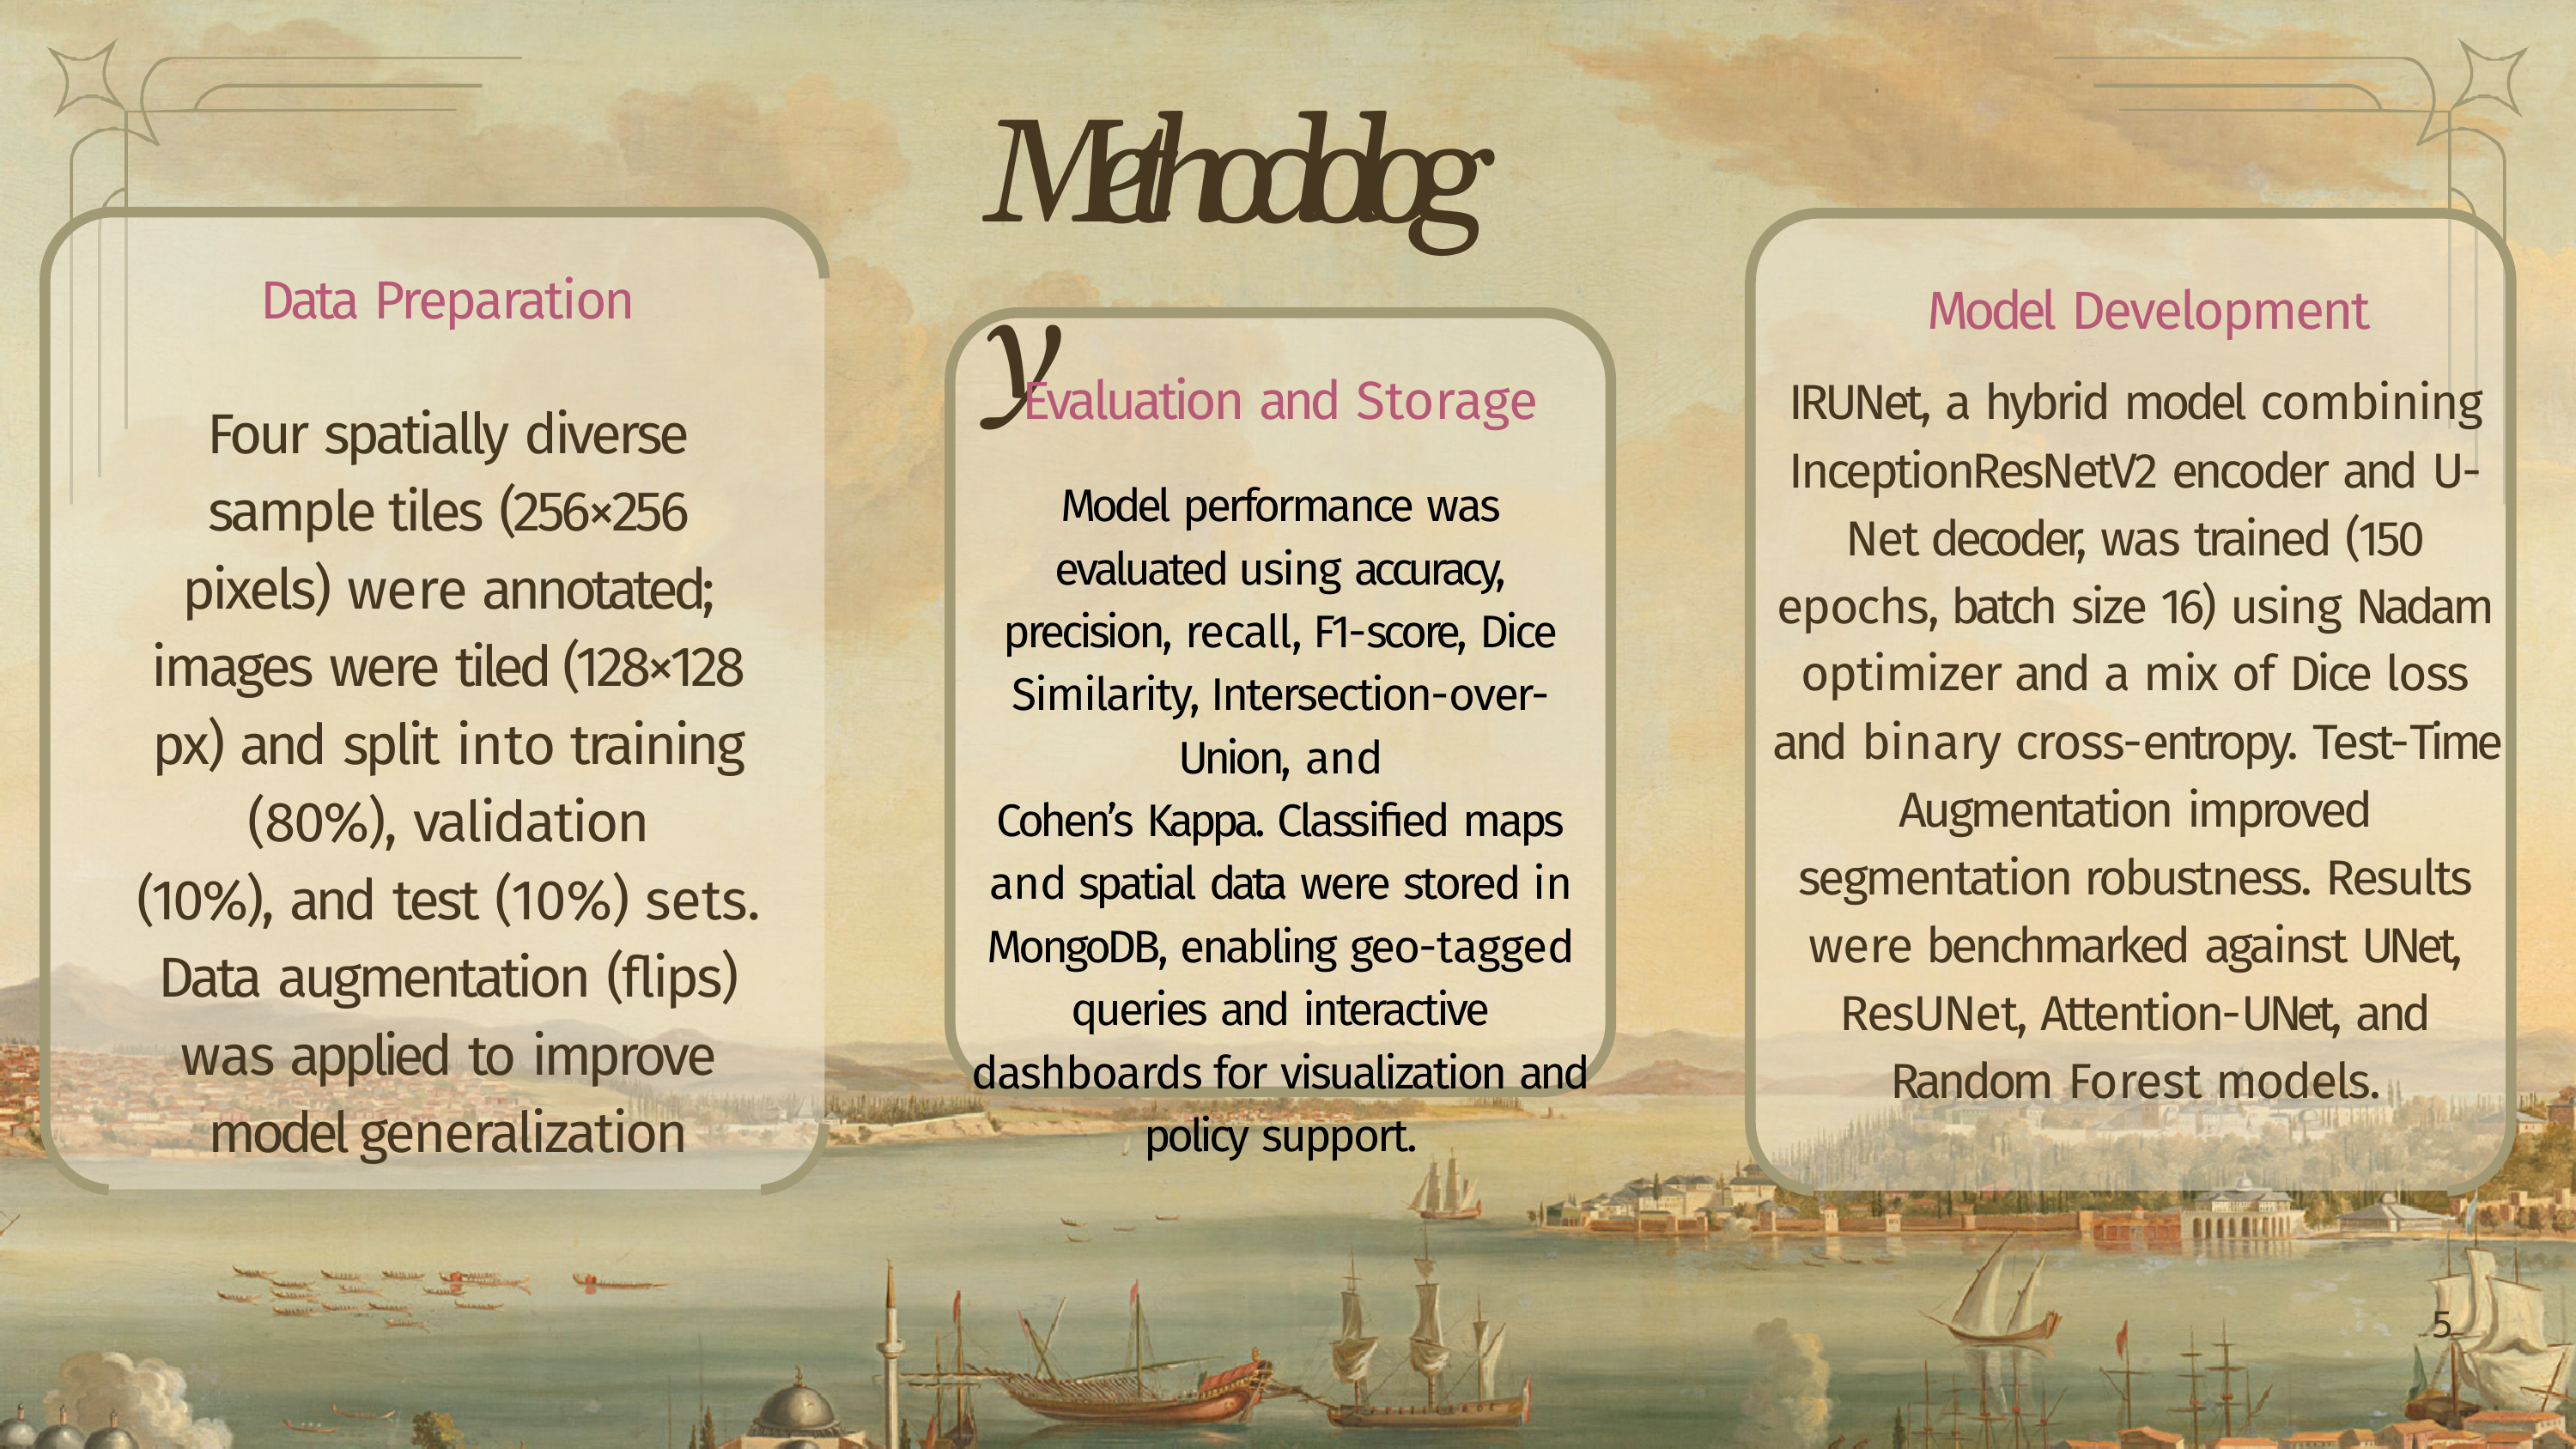

# Methodology

Model Development
IRUNet, a hybrid model combining InceptionResNetV2 encoder and U-Net decoder, was trained (150 epochs, batch size 16) using Nadam optimizer and a mix of Dice loss and binary cross-entropy. Test-Time Augmentation improved segmentation robustness. Results were benchmarked against UNet, ResUNet, Attention-UNet, and Random Forest models.
Data Preparation
Four spatially diverse sample tiles (256×256 pixels) were annotated; images were tiled (128×128 px) and split into training (80%), validation
(10%), and test (10%) sets.
Data augmentation (flips) was applied to improve model generalization

Evaluation and Storage
Model performance was evaluated using accuracy, precision, recall, F1-score, Dice Similarity, Intersection-over-Union, and
Cohen’s Kappa. Classified maps and spatial data were stored in MongoDB, enabling geo-tagged queries and interactive dashboards for visualization and policy support.
5